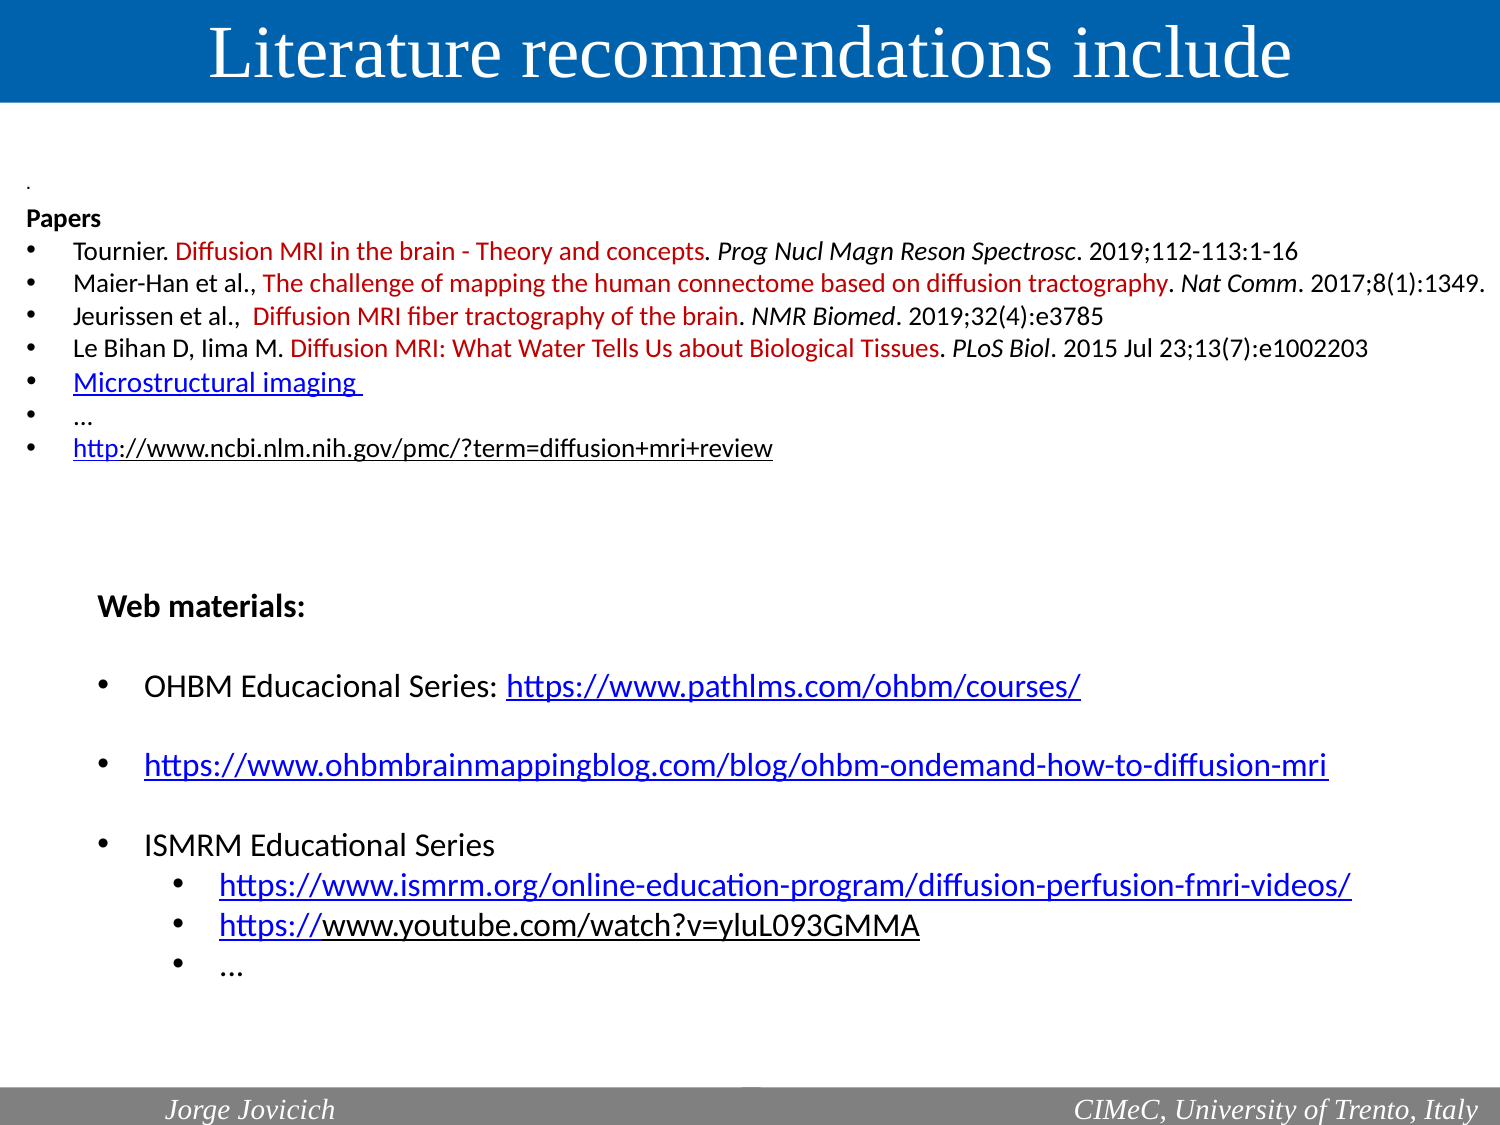

Literature recommendations include
.
Papers
Tournier. Diffusion MRI in the brain - Theory and concepts. Prog Nucl Magn Reson Spectrosc. 2019;112-113:1-16
Maier-Han et al., The challenge of mapping the human connectome based on diffusion tractography. Nat Comm. 2017;8(1):1349.
Jeurissen et al.,  Diffusion MRI fiber tractography of the brain. NMR Biomed. 2019;32(4):e3785
Le Bihan D, Iima M. Diffusion MRI: What Water Tells Us about Biological Tissues. PLoS Biol. 2015 Jul 23;13(7):e1002203
Microstructural imaging
...
http://www.ncbi.nlm.nih.gov/pmc/?term=diffusion+mri+review

Web materials:

OHBM Educacional Series: https://www.pathlms.com/ohbm/courses/

https://www.ohbmbrainmappingblog.com/blog/ohbm-ondemand-how-to-diffusion-mri

ISMRM Educational Series
https://www.ismrm.org/online-education-program/diffusion-perfusion-fmri-videos/
https://www.youtube.com/watch?v=yluL093GMMA
...

	Jorge Jovicich
     CIMeC, University of Trento, Italy